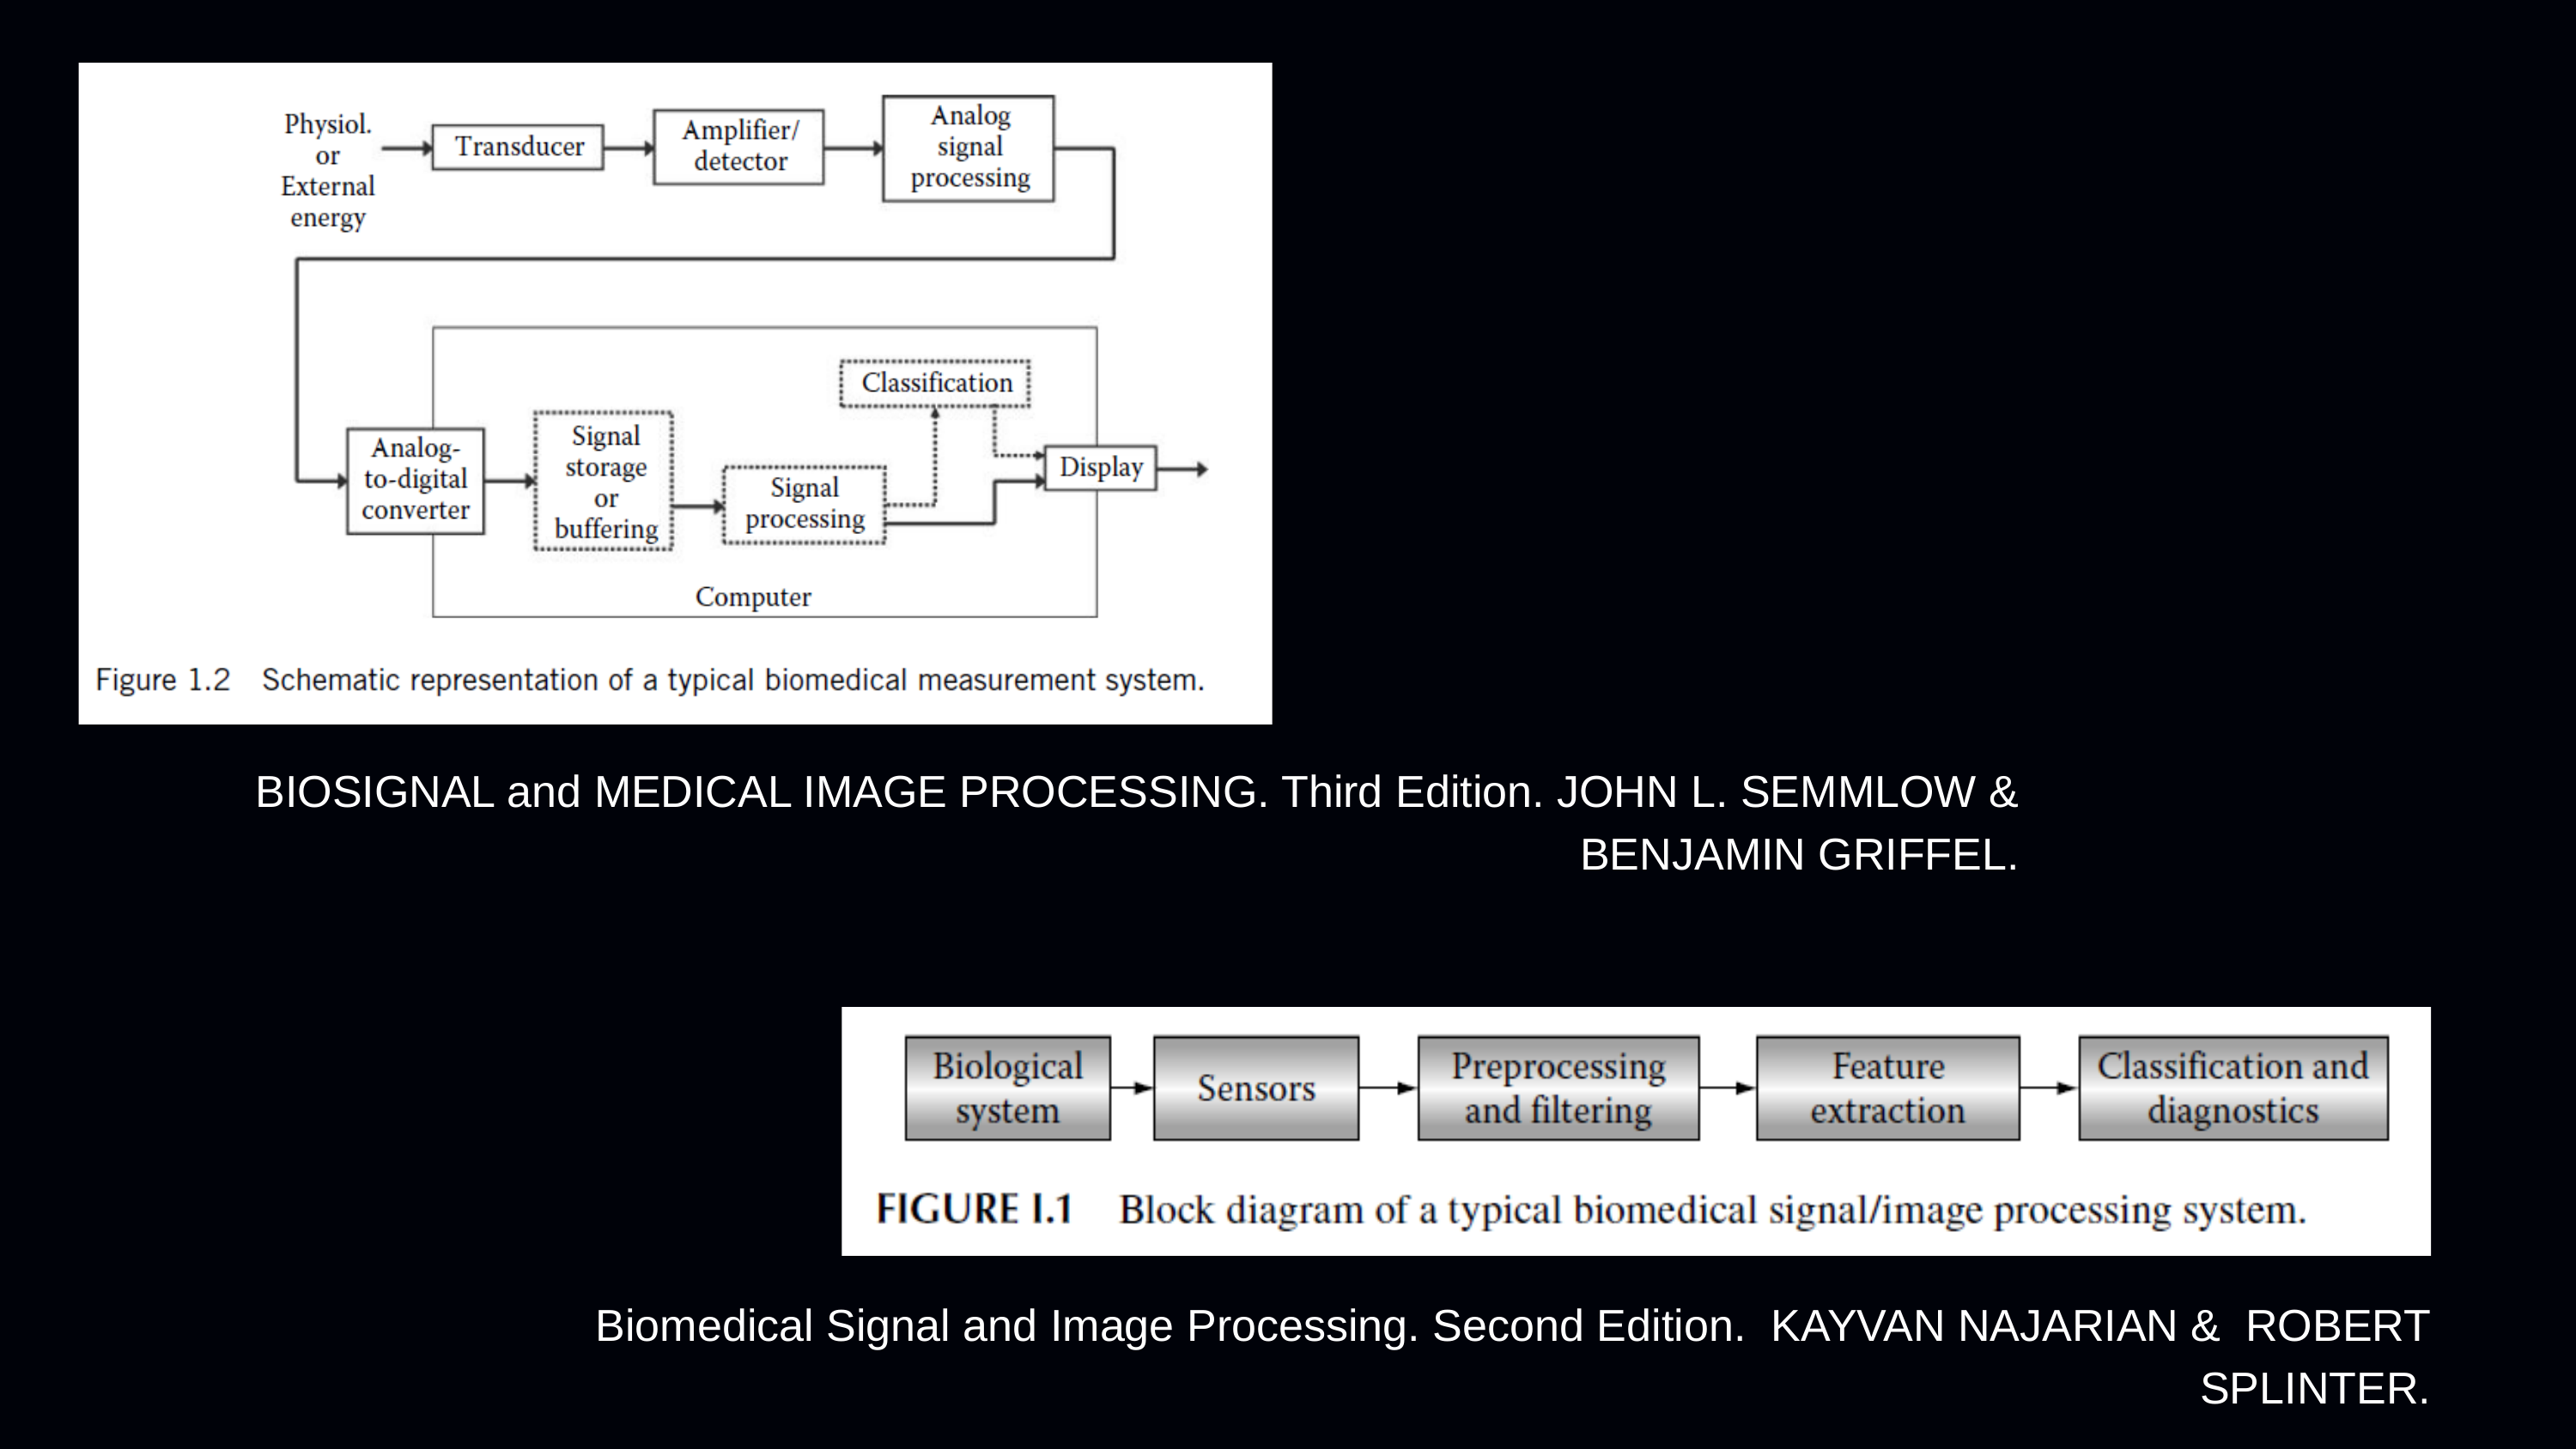

BIOSIGNAL and MEDICAL IMAGE PROCESSING. Third Edition. JOHN L. SEMMLOW & BENJAMIN GRIFFEL.

Biomedical Signal and Image Processing. Second Edition.  KAYVAN NAJARIAN &  ROBERT SPLINTER.